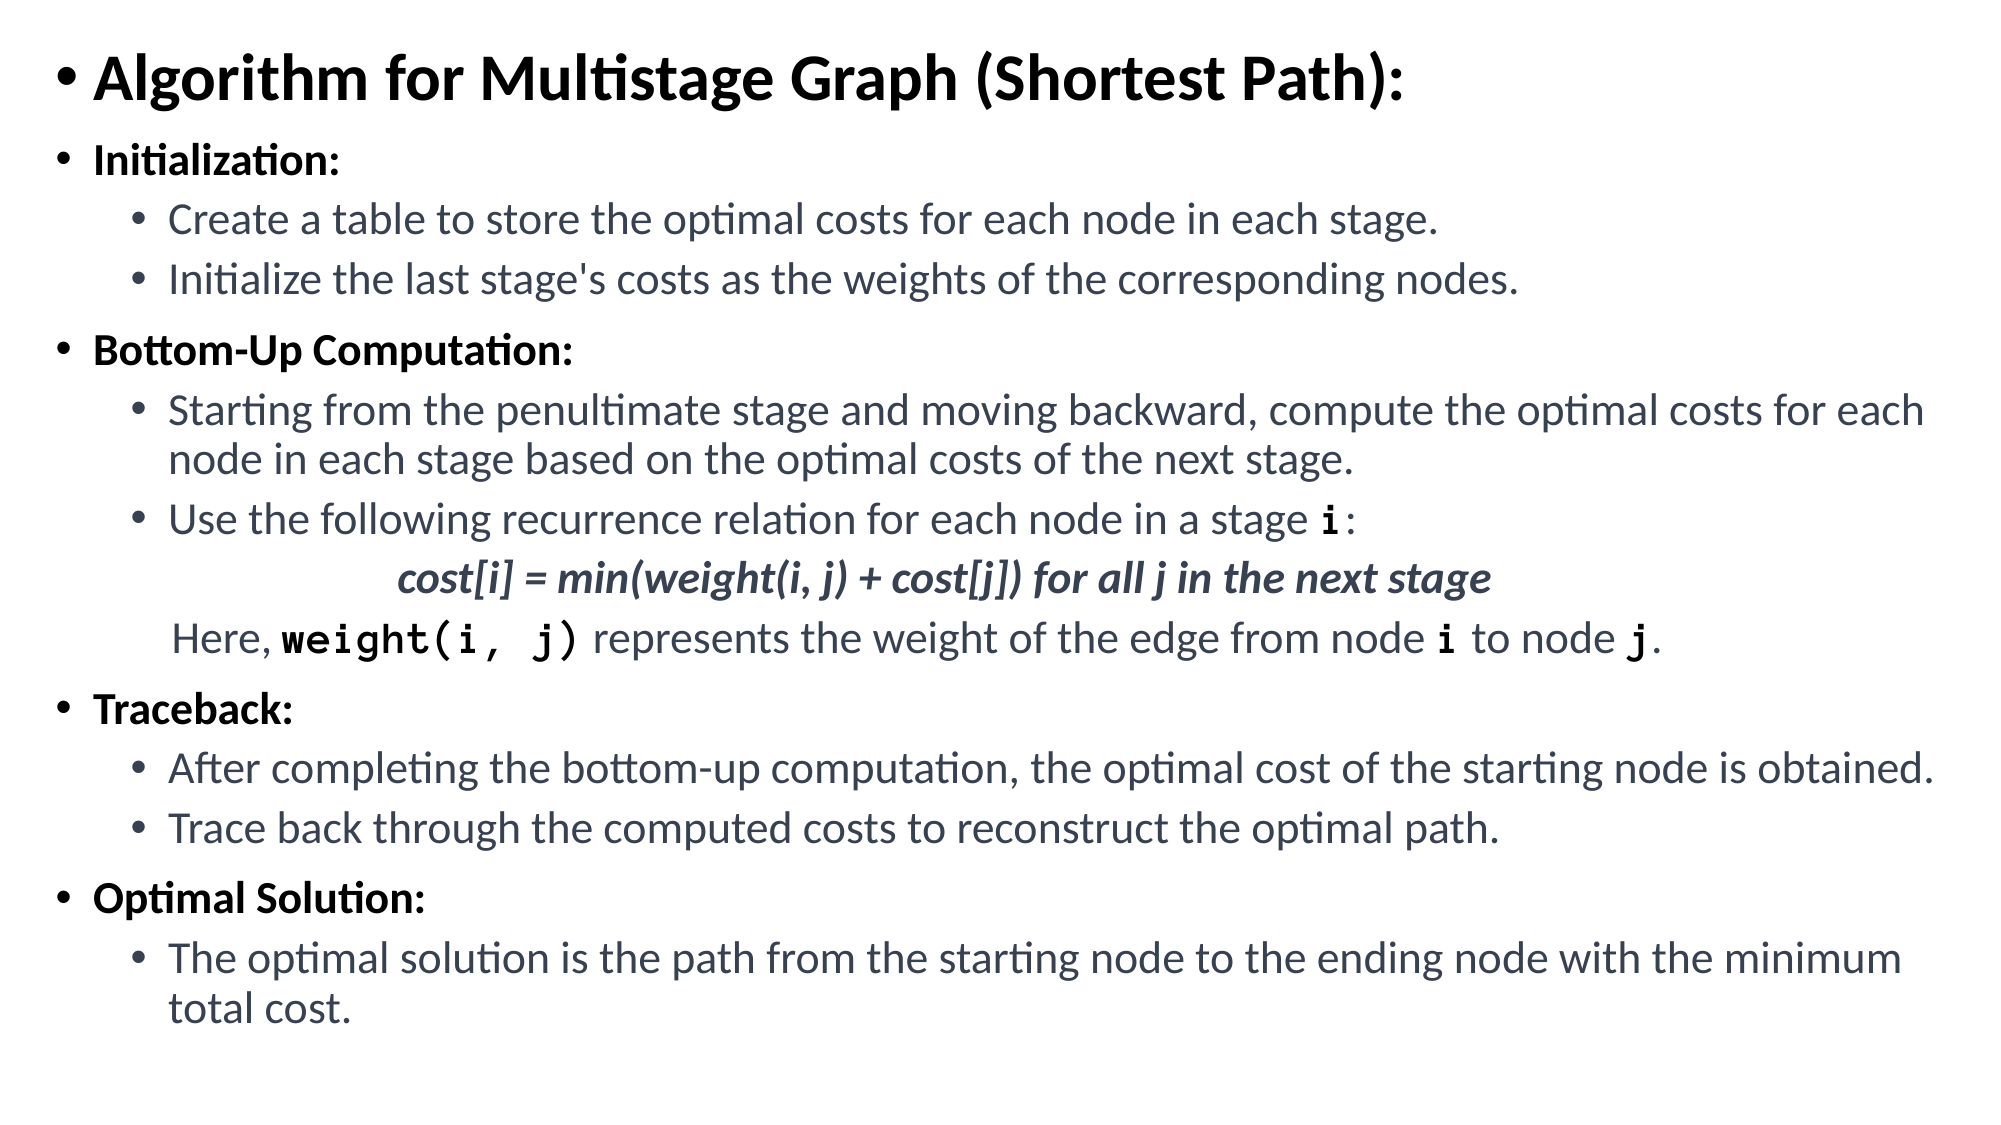

Algorithm for Multistage Graph (Shortest Path):
Initialization:
Create a table to store the optimal costs for each node in each stage.
Initialize the last stage's costs as the weights of the corresponding nodes.
Bottom-Up Computation:
Starting from the penultimate stage and moving backward, compute the optimal costs for each node in each stage based on the optimal costs of the next stage.
Use the following recurrence relation for each node in a stage i:
                          cost[i] = min(weight(i, j) + cost[j]) for all j in the next stage
    Here, weight(i, j) represents the weight of the edge from node i to node j.
Traceback:
After completing the bottom-up computation, the optimal cost of the starting node is obtained.
Trace back through the computed costs to reconstruct the optimal path.
Optimal Solution:
The optimal solution is the path from the starting node to the ending node with the minimum total cost.